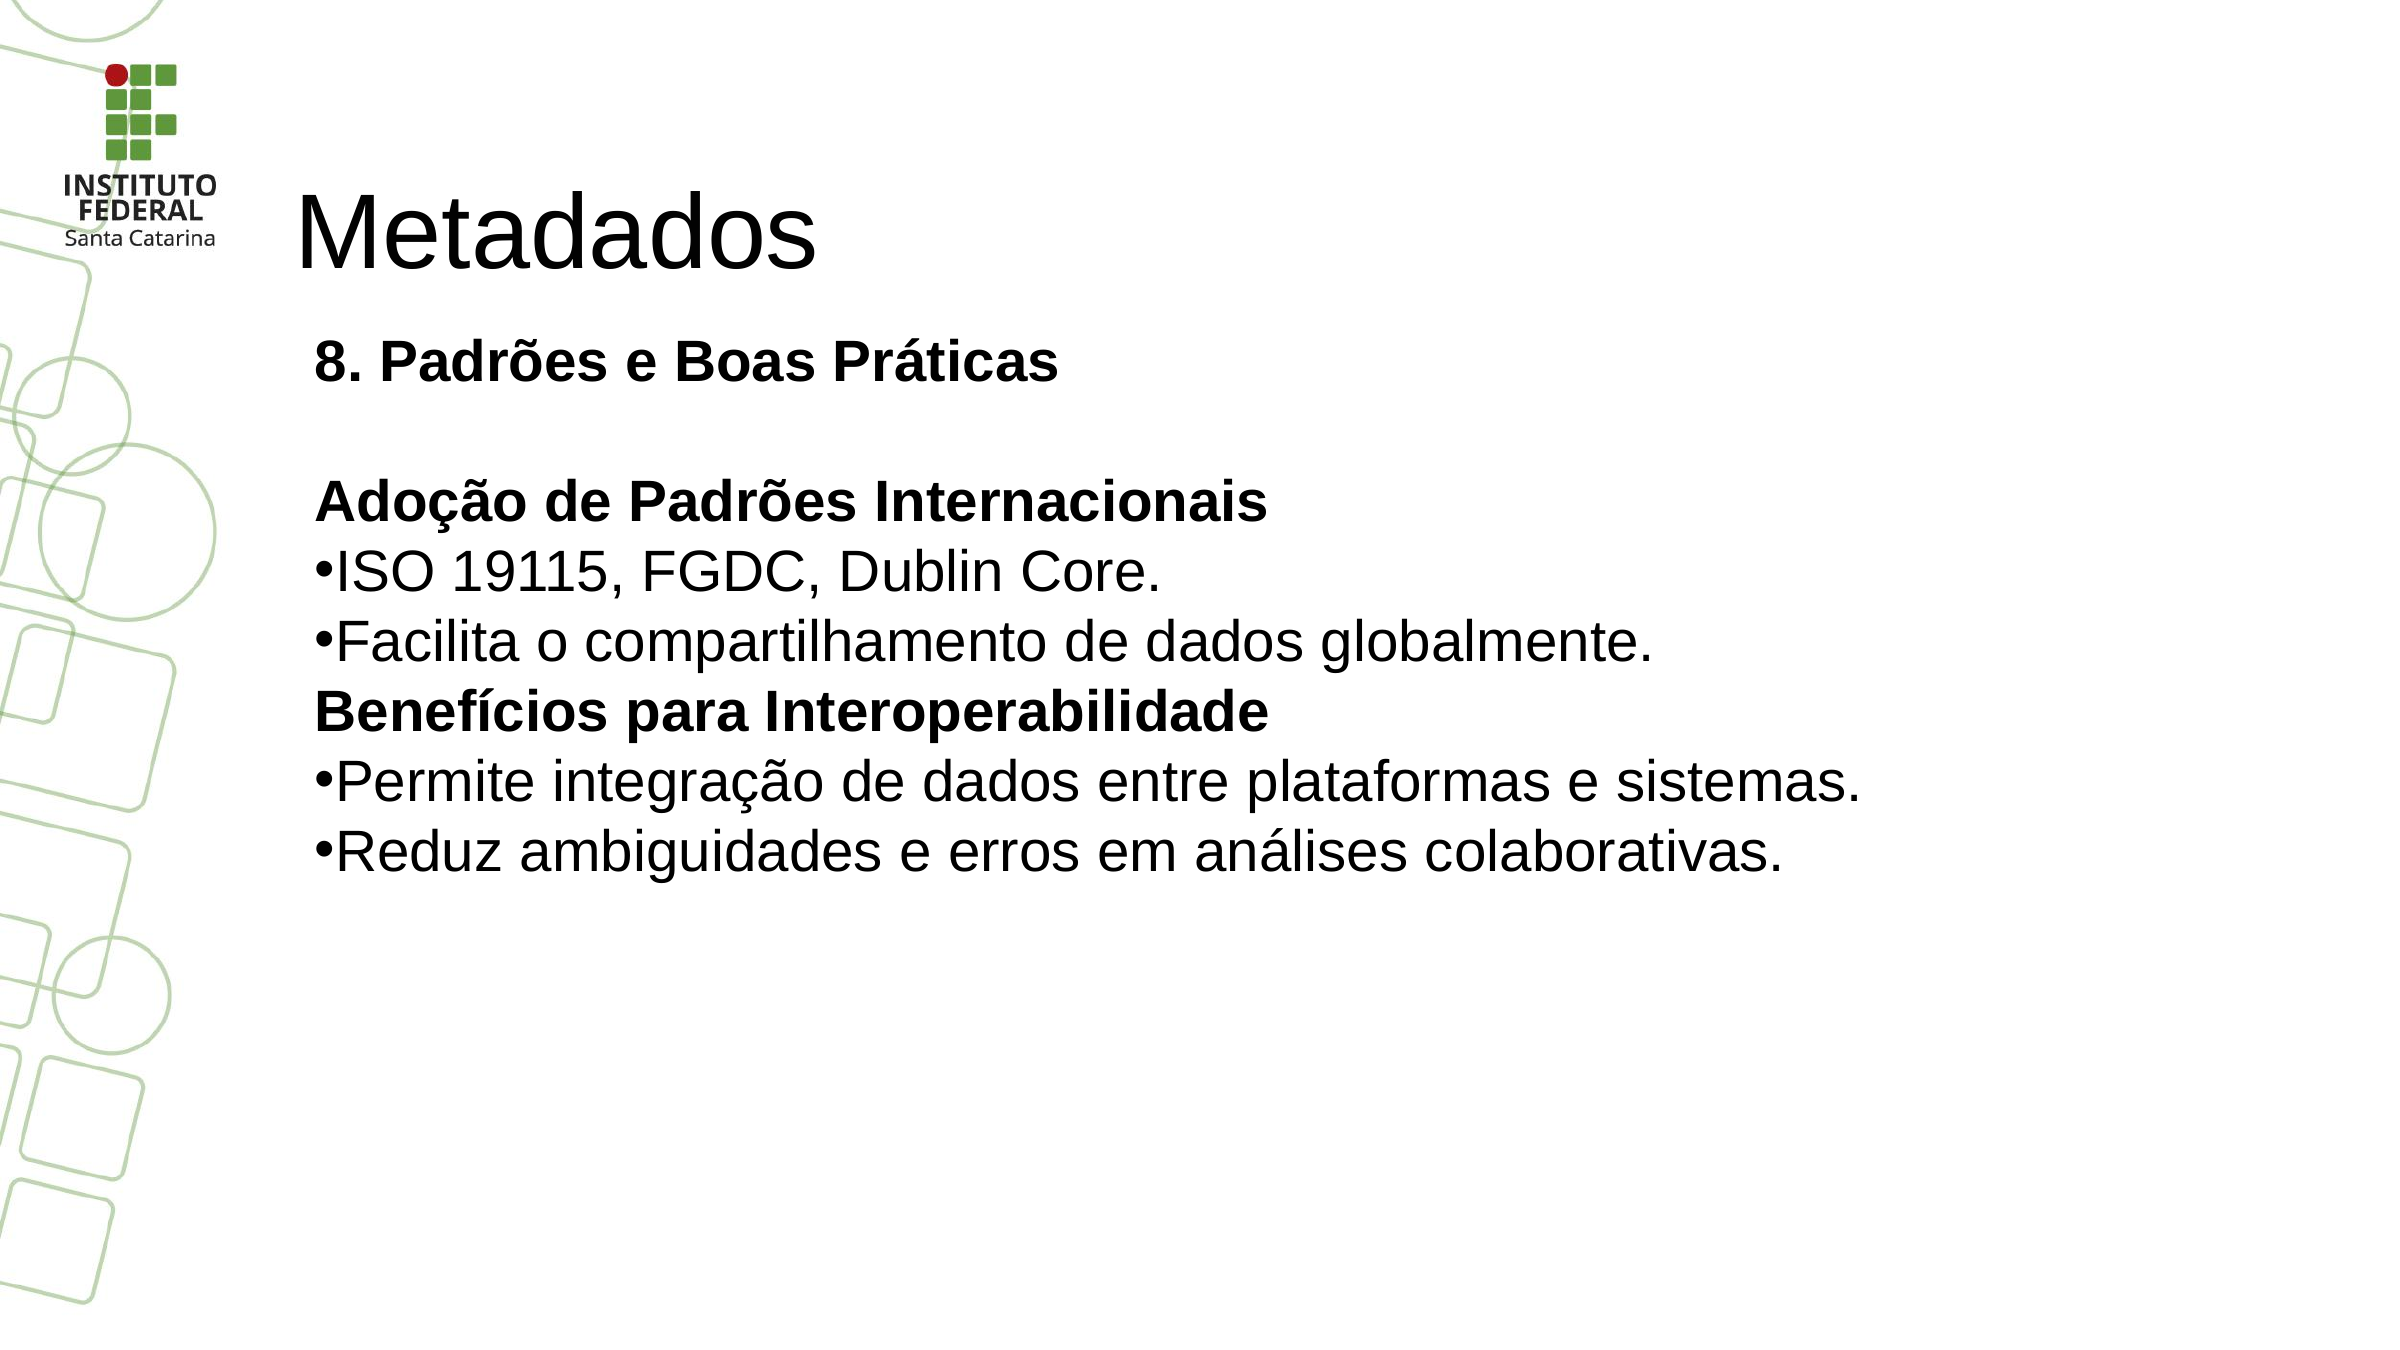

Metadados
8. Padrões e Boas Práticas

Adoção de Padrões Internacionais
ISO 19115, FGDC, Dublin Core.
Facilita o compartilhamento de dados globalmente.
Benefícios para Interoperabilidade
Permite integração de dados entre plataformas e sistemas.
Reduz ambiguidades e erros em análises colaborativas.